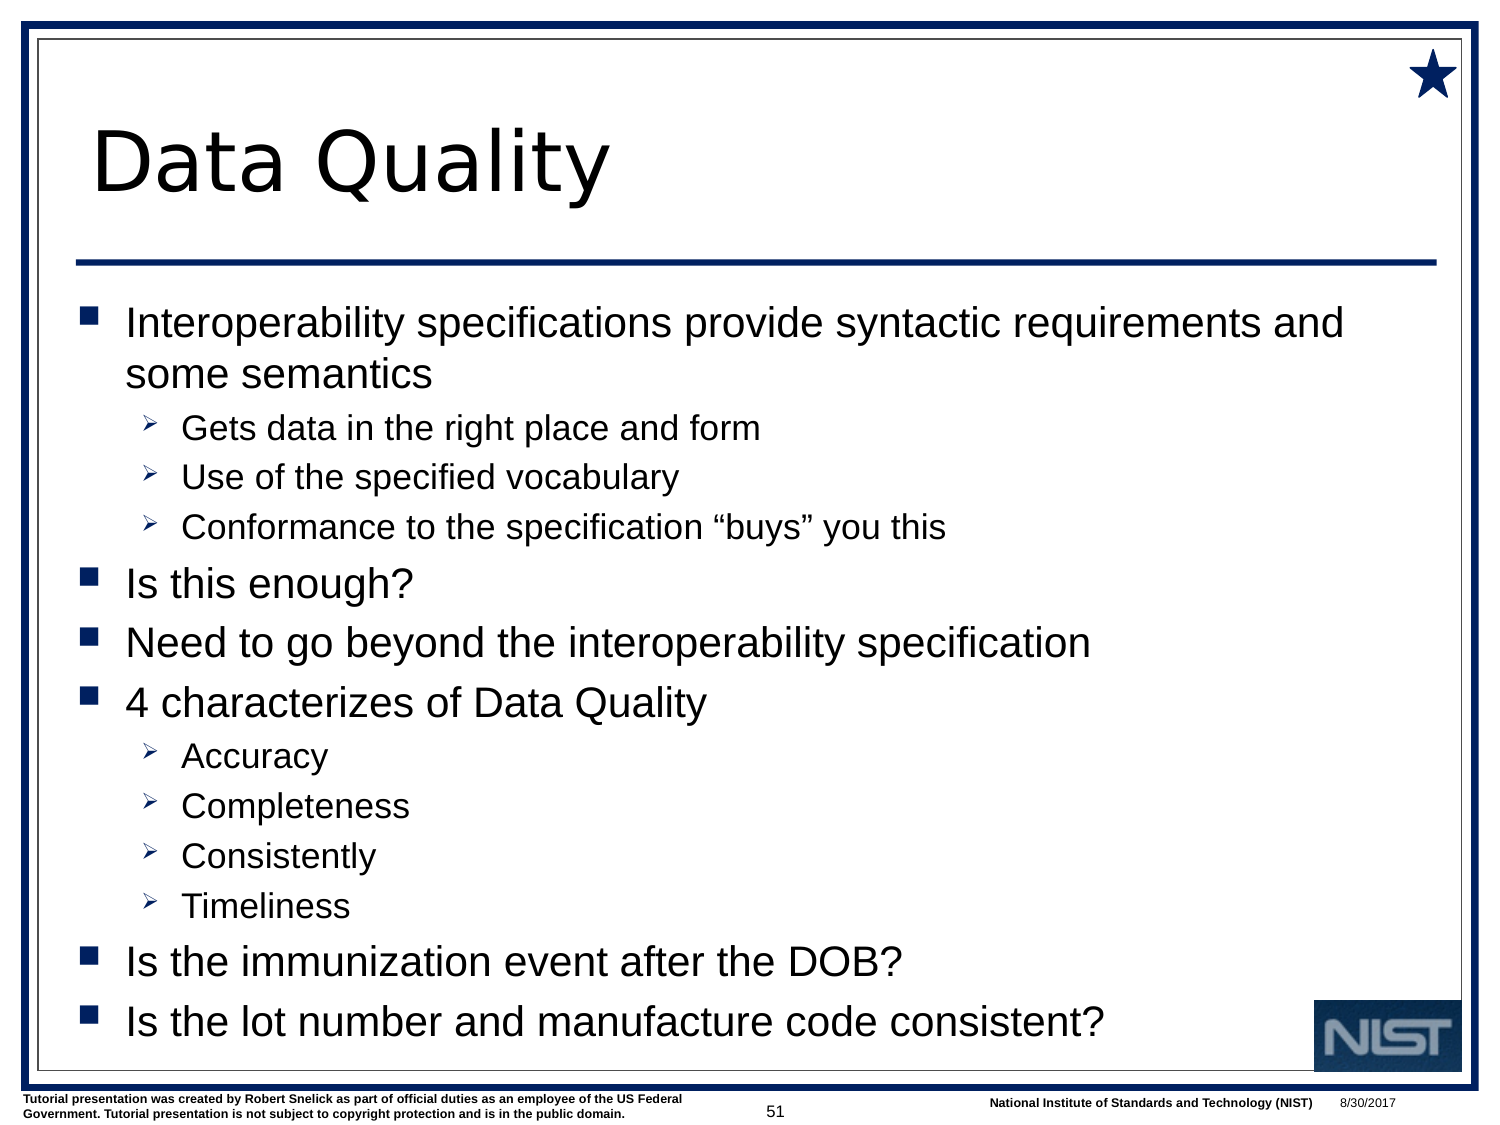

# Data Quality
Interoperability specifications provide syntactic requirements and some semantics
Gets data in the right place and form
Use of the specified vocabulary
Conformance to the specification “buys” you this
Is this enough?
Need to go beyond the interoperability specification
4 characterizes of Data Quality
Accuracy
Completeness
Consistently
Timeliness
Is the immunization event after the DOB?
Is the lot number and manufacture code consistent?

51
8/30/2017